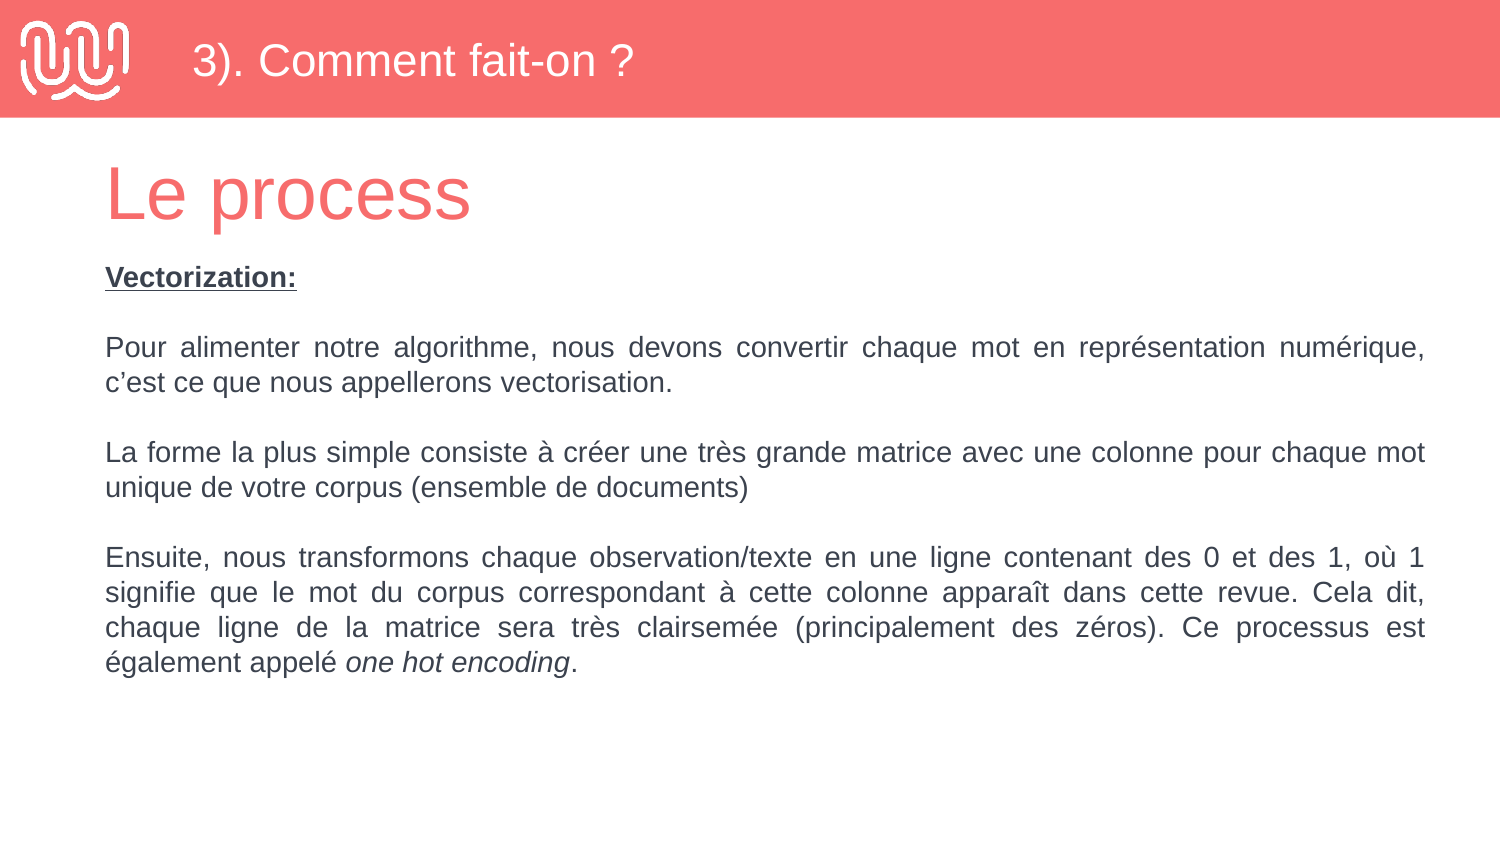

# 3). Comment fait-on ?
Le process
Vectorization:

Pour alimenter notre algorithme, nous devons convertir chaque mot en représentation numérique, c’est ce que nous appellerons vectorisation.

La forme la plus simple consiste à créer une très grande matrice avec une colonne pour chaque mot unique de votre corpus (ensemble de documents)

Ensuite, nous transformons chaque observation/texte en une ligne contenant des 0 et des 1, où 1 signifie que le mot du corpus correspondant à cette colonne apparaît dans cette revue. Cela dit, chaque ligne de la matrice sera très clairsemée (principalement des zéros). Ce processus est également appelé one hot encoding.